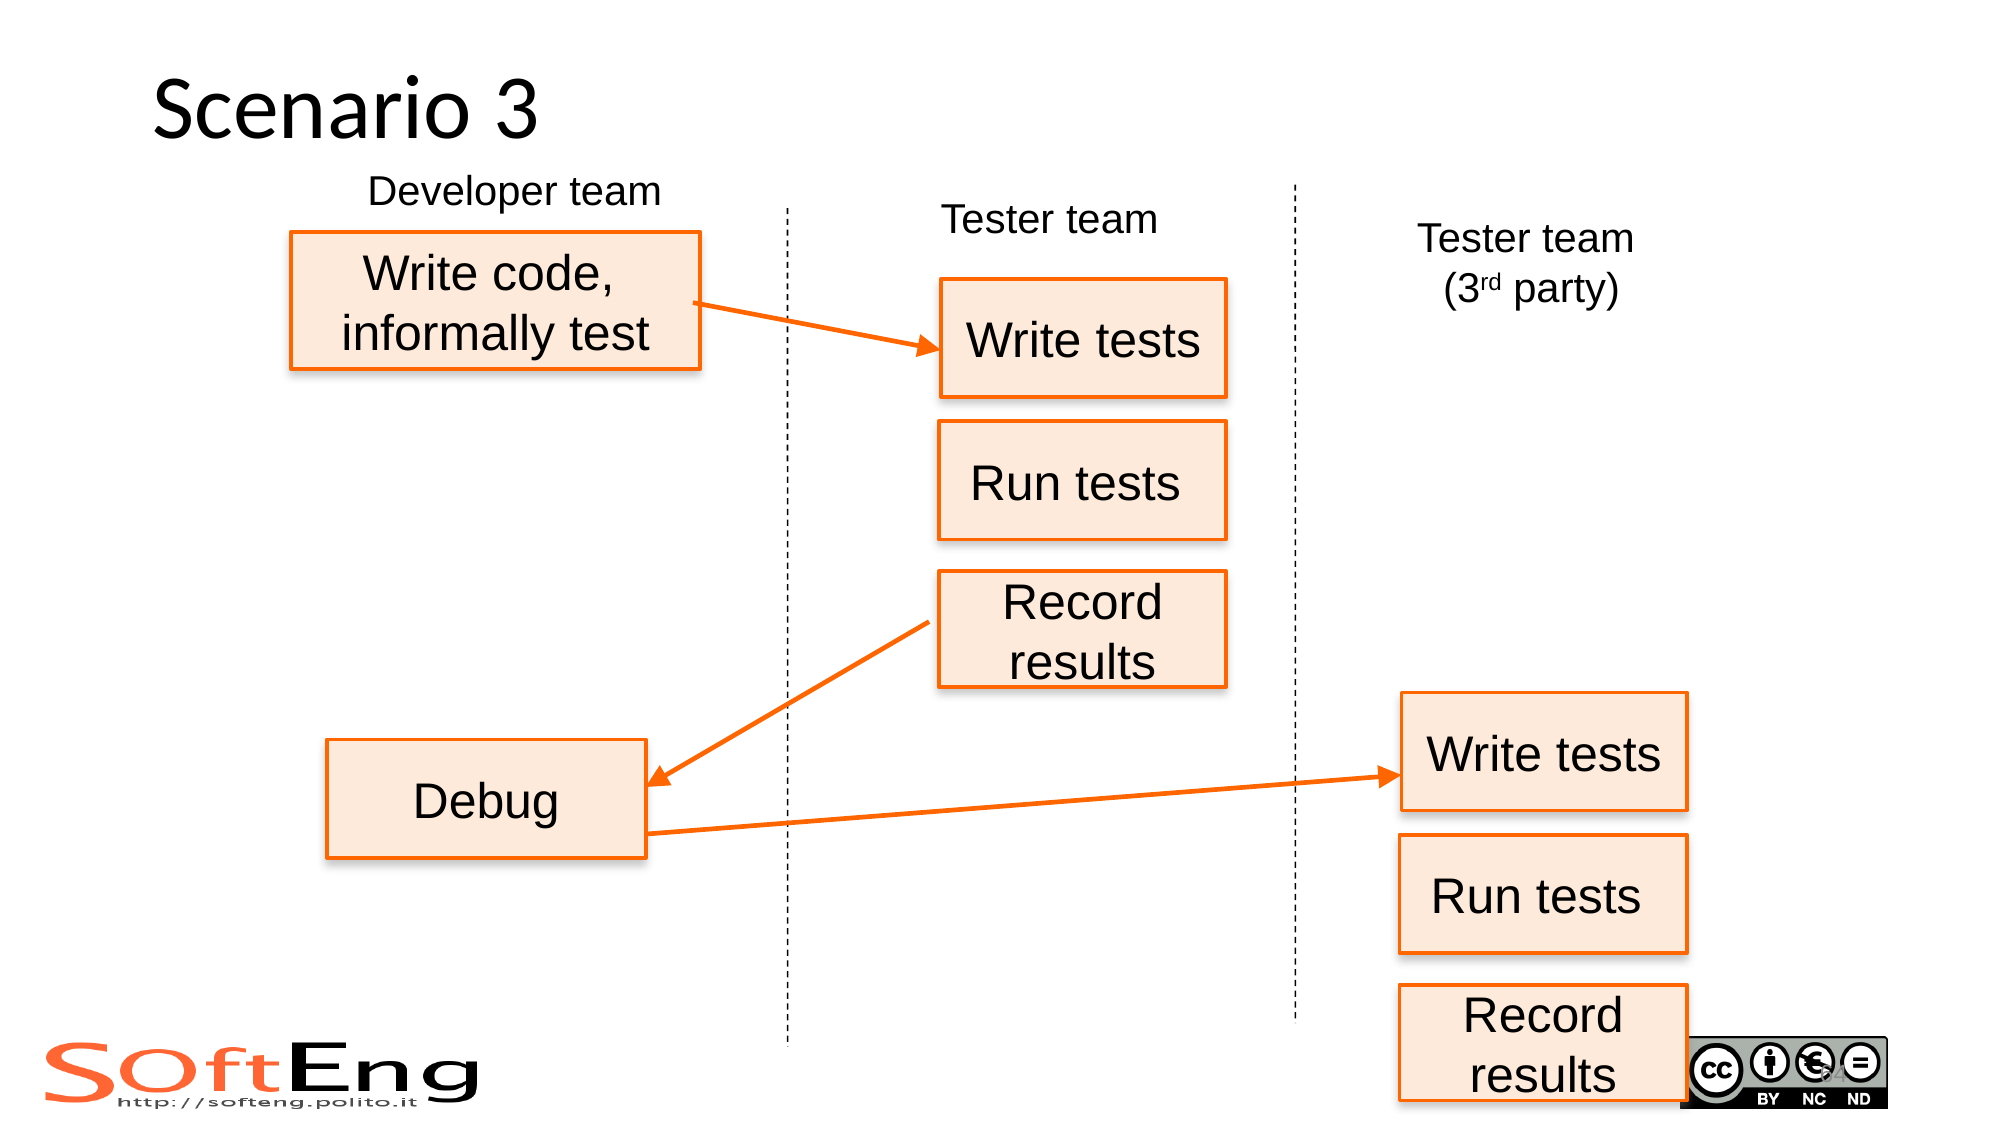

# Scenario 3
Developer team

Tester team
Tester team
(3rd party)

Write code,
informally test
Write tests

Run tests
Record results

Write tests
Debug

Run tests
Record results
64